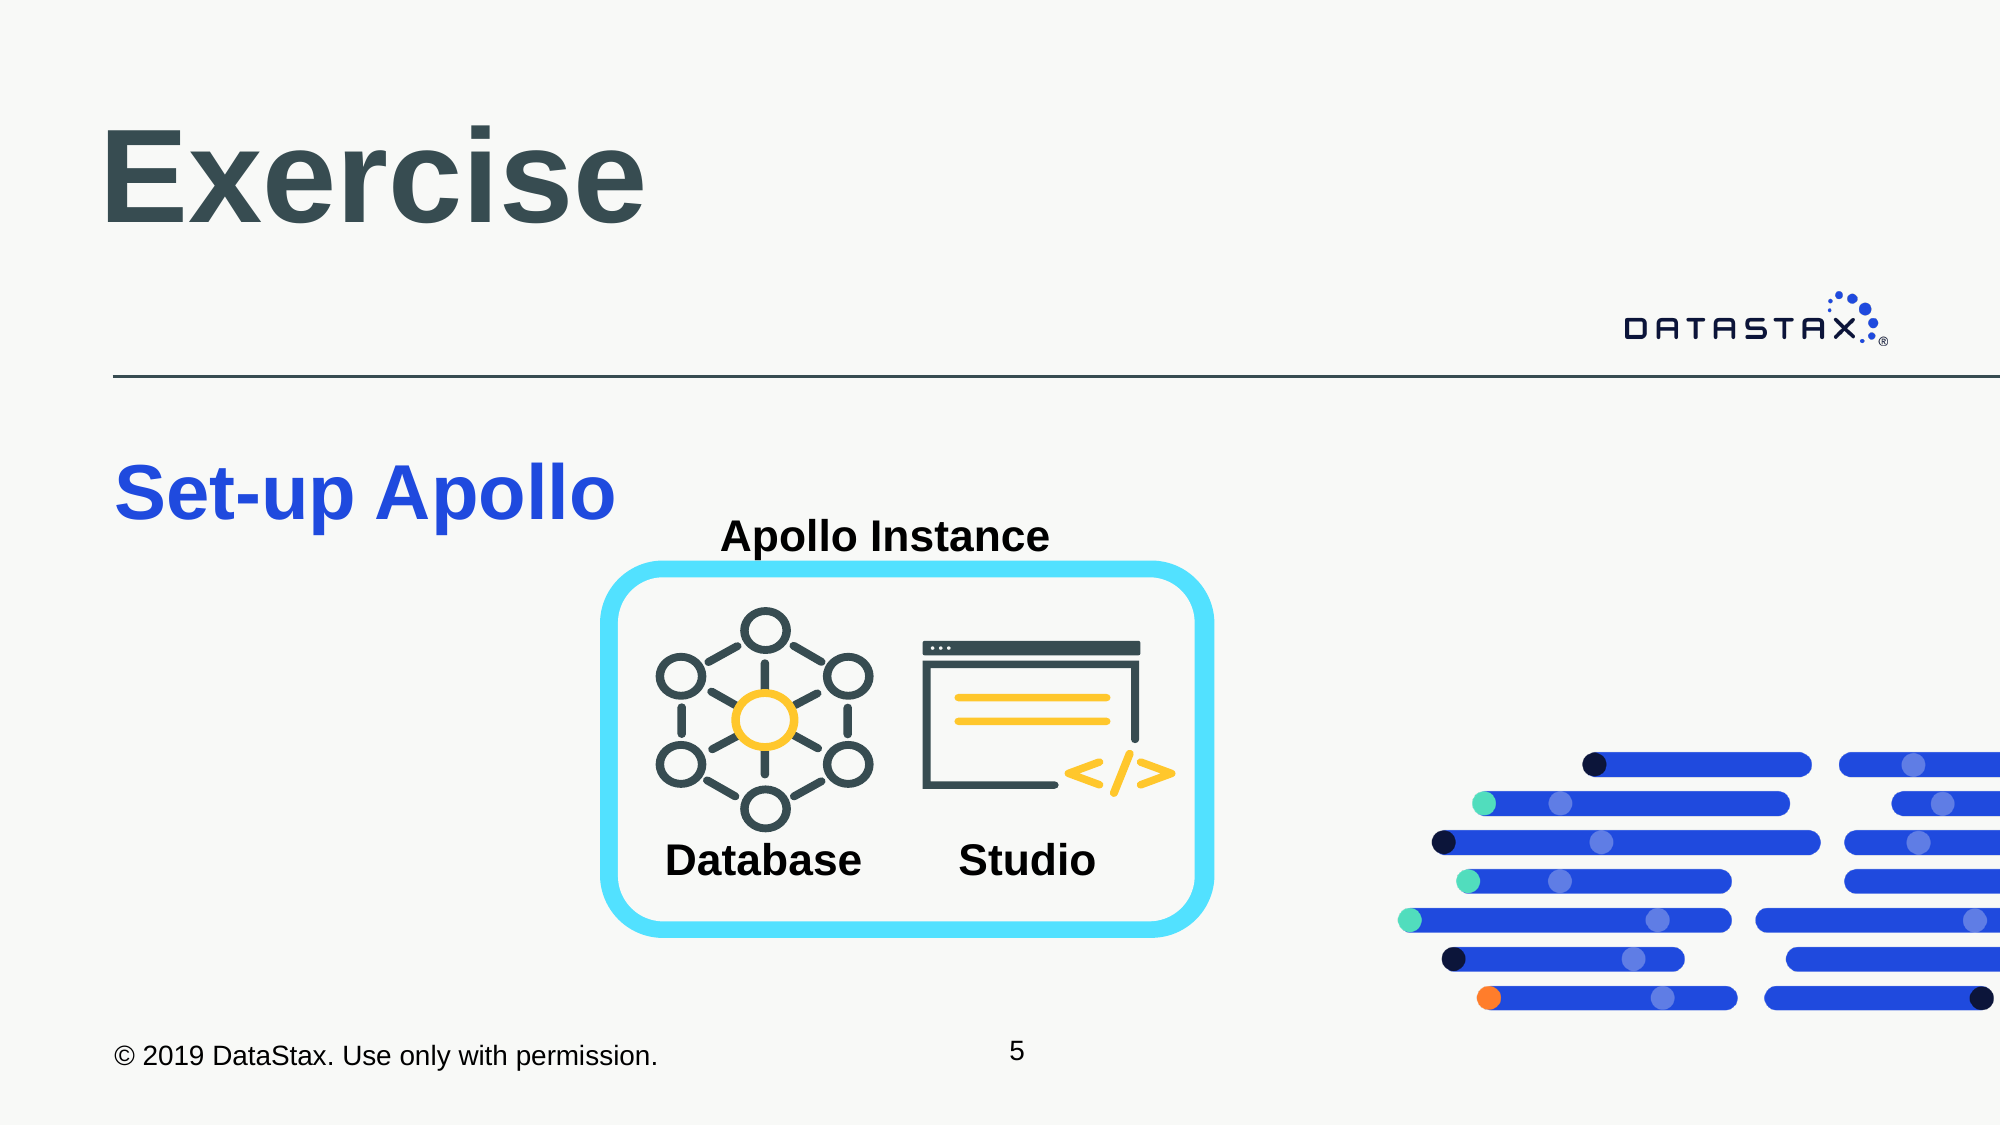

Exercise
Set-up Apollo
Apollo Instance

Database
Studio